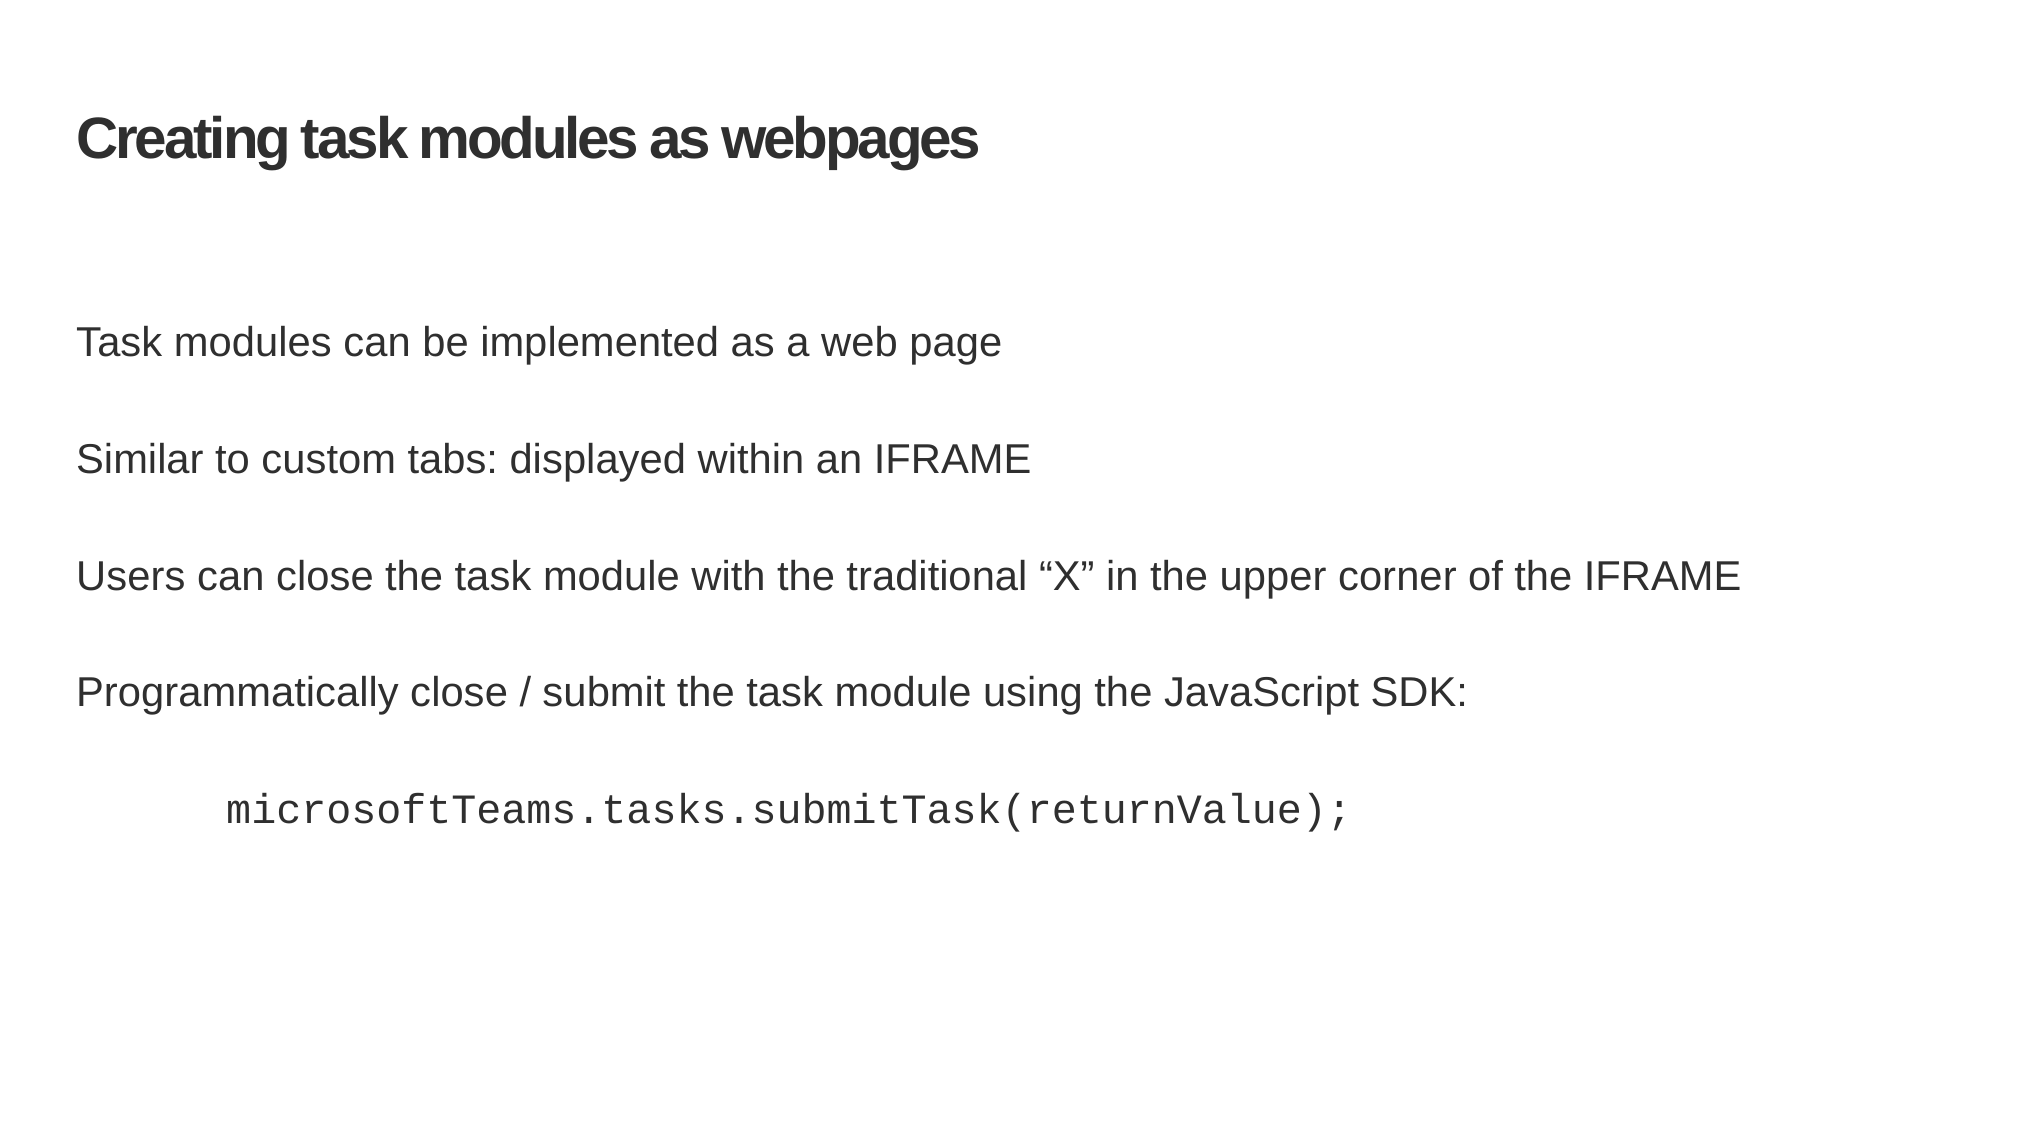

# Creating task modules as webpages
Task modules can be implemented as a web page

Similar to custom tabs: displayed within an IFRAME

Users can close the task module with the traditional “X” in the upper corner of the IFRAME

Programmatically close / submit the task module using the JavaScript SDK:

	microsoftTeams.tasks.submitTask(returnValue);